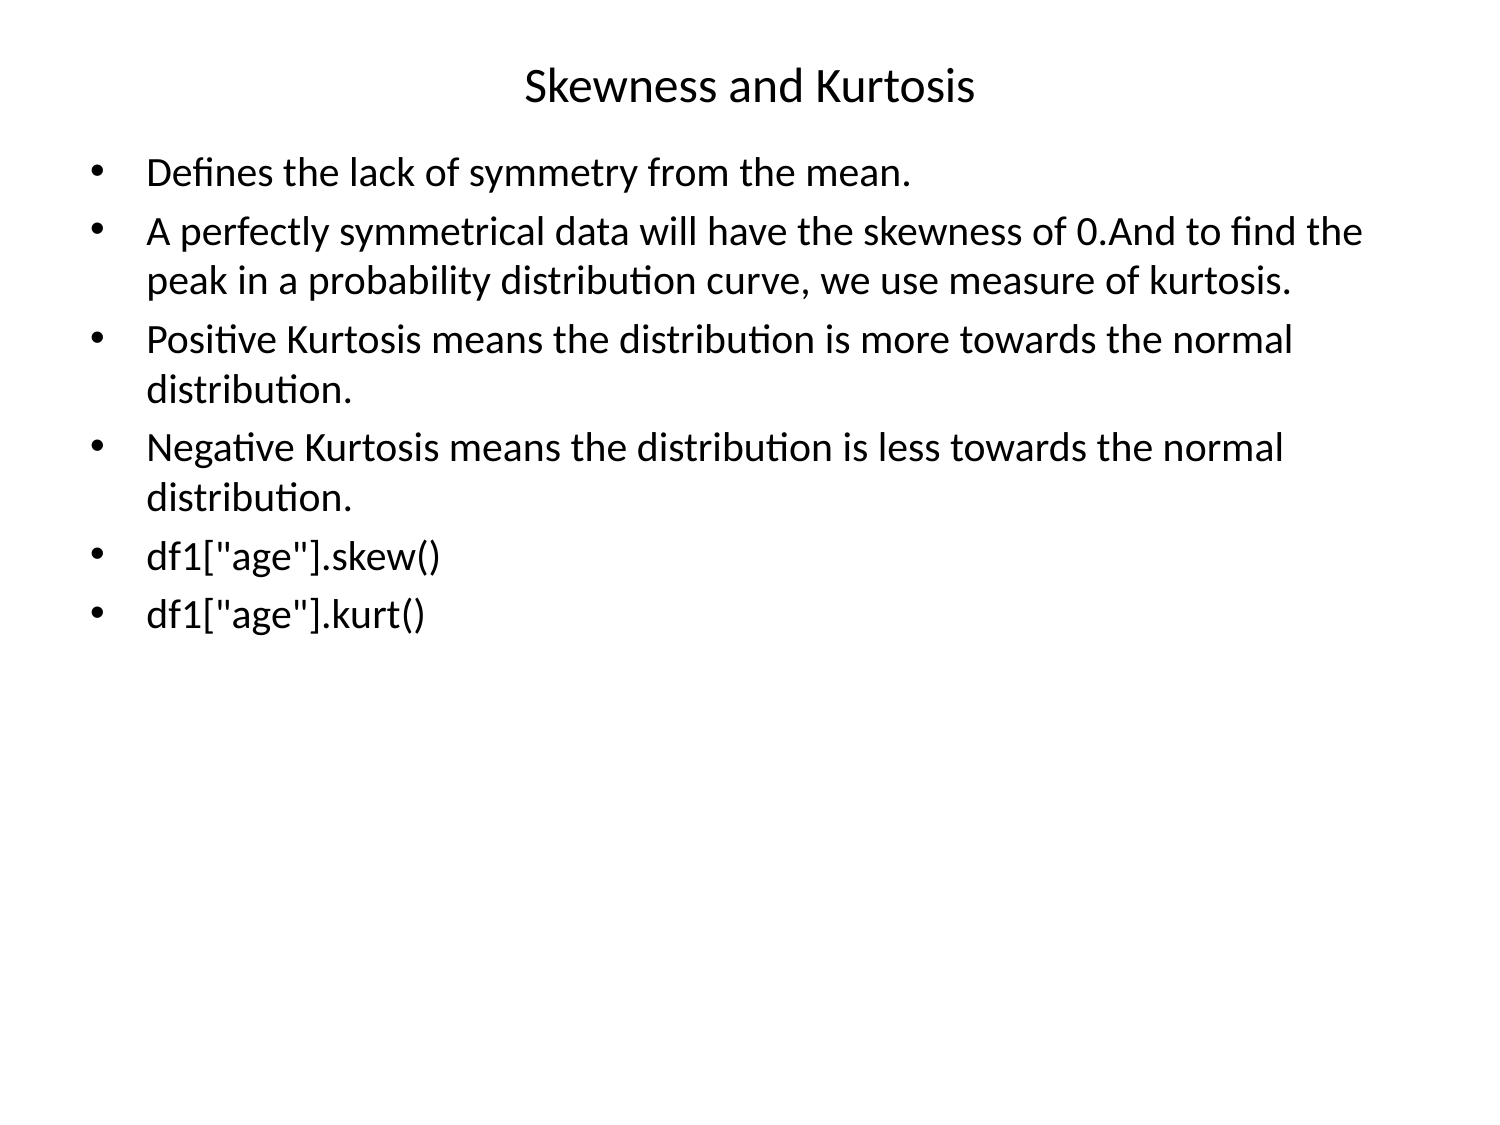

# Skewness and Kurtosis
Defines the lack of symmetry from the mean.
A perfectly symmetrical data will have the skewness of 0.And to find the peak in a probability distribution curve, we use measure of kurtosis.
Positive Kurtosis means the distribution is more towards the normal distribution.
Negative Kurtosis means the distribution is less towards the normal distribution.
df1["age"].skew()
df1["age"].kurt()